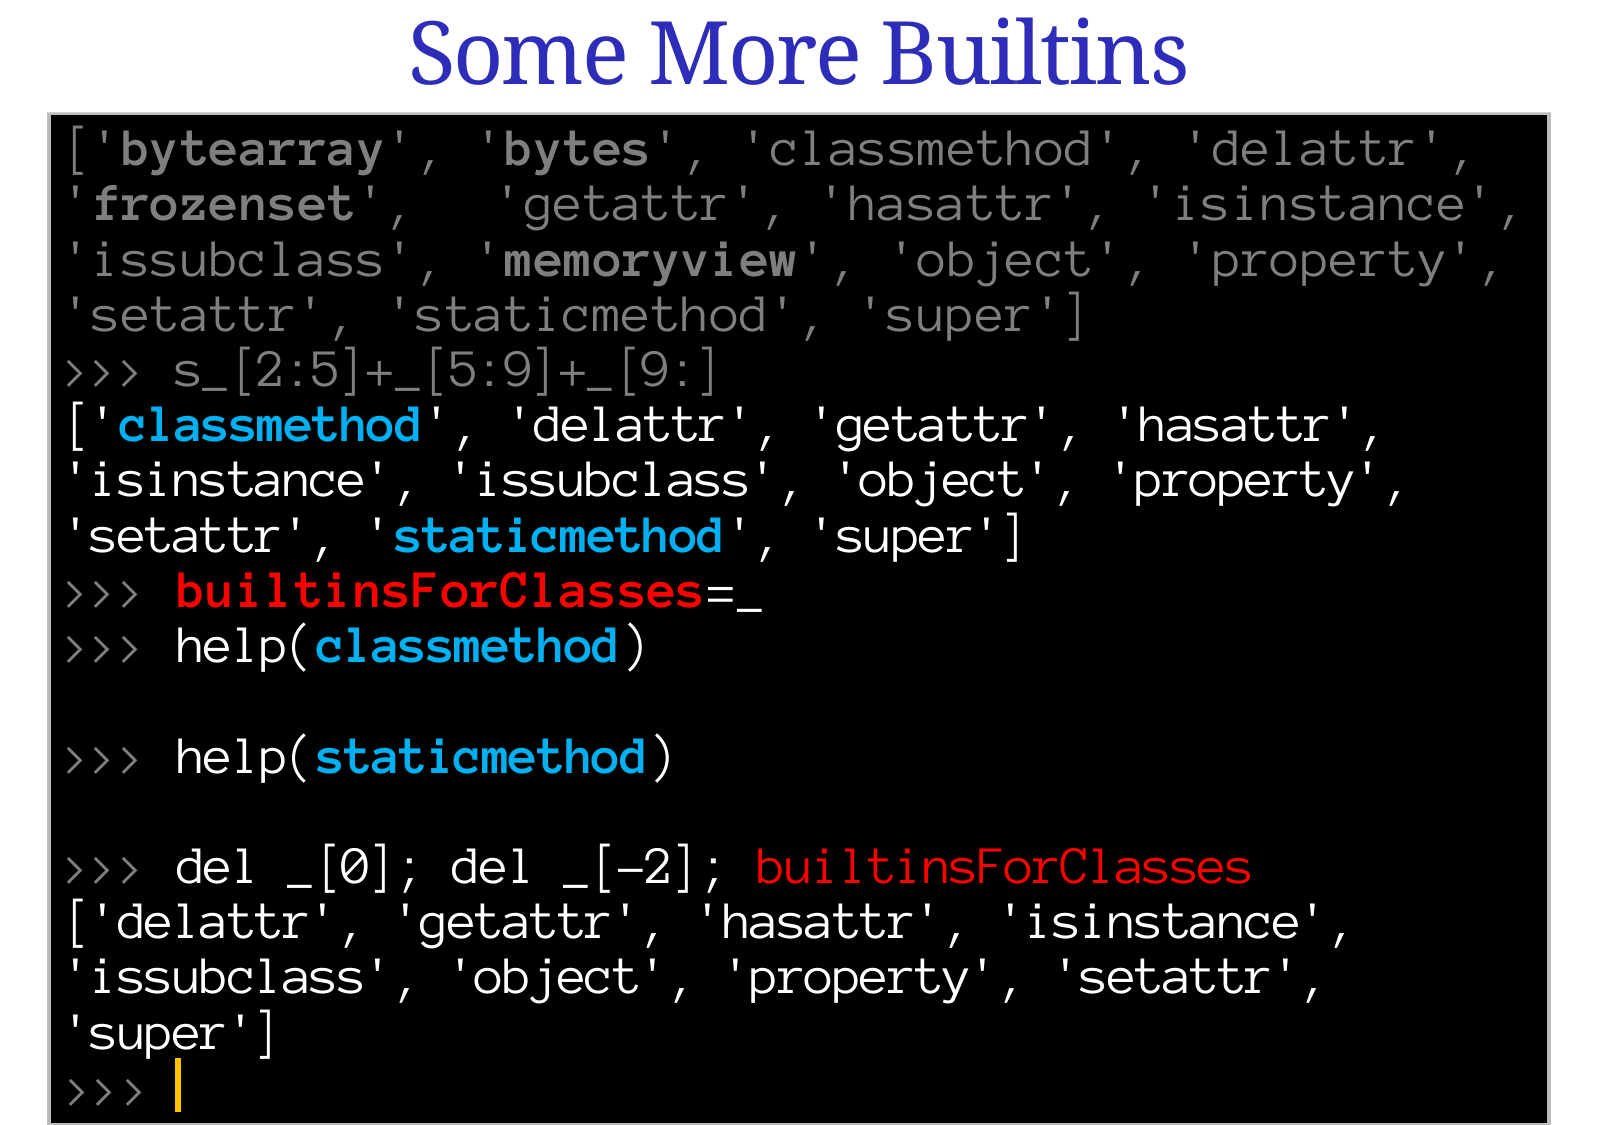

Some More Builtins
['bytearray', 'bytes', 'classmethod', 'delattr', 'frozenset',   'getattr', 'hasattr', 'isinstance', 'issubclass', 'memoryview', 'object', 'property', 'setattr', 'staticmethod', 'super']
>>> s_[2:5]+_[5:9]+_[9:]
['classmethod', 'delattr', 'getattr', 'hasattr', 'isinstance', 'issubclass', 'object', 'property', 'setattr', 'staticmethod', 'super']
>>> builtinsForClasses=_
>>> help(classmethod)

>>> help(staticmethod)

>>> del _[0]; del _[-2]; builtinsForClasses
['delattr', 'getattr', 'hasattr', 'isinstance', 'issubclass', 'object', 'property', 'setattr', 'super']

>>>